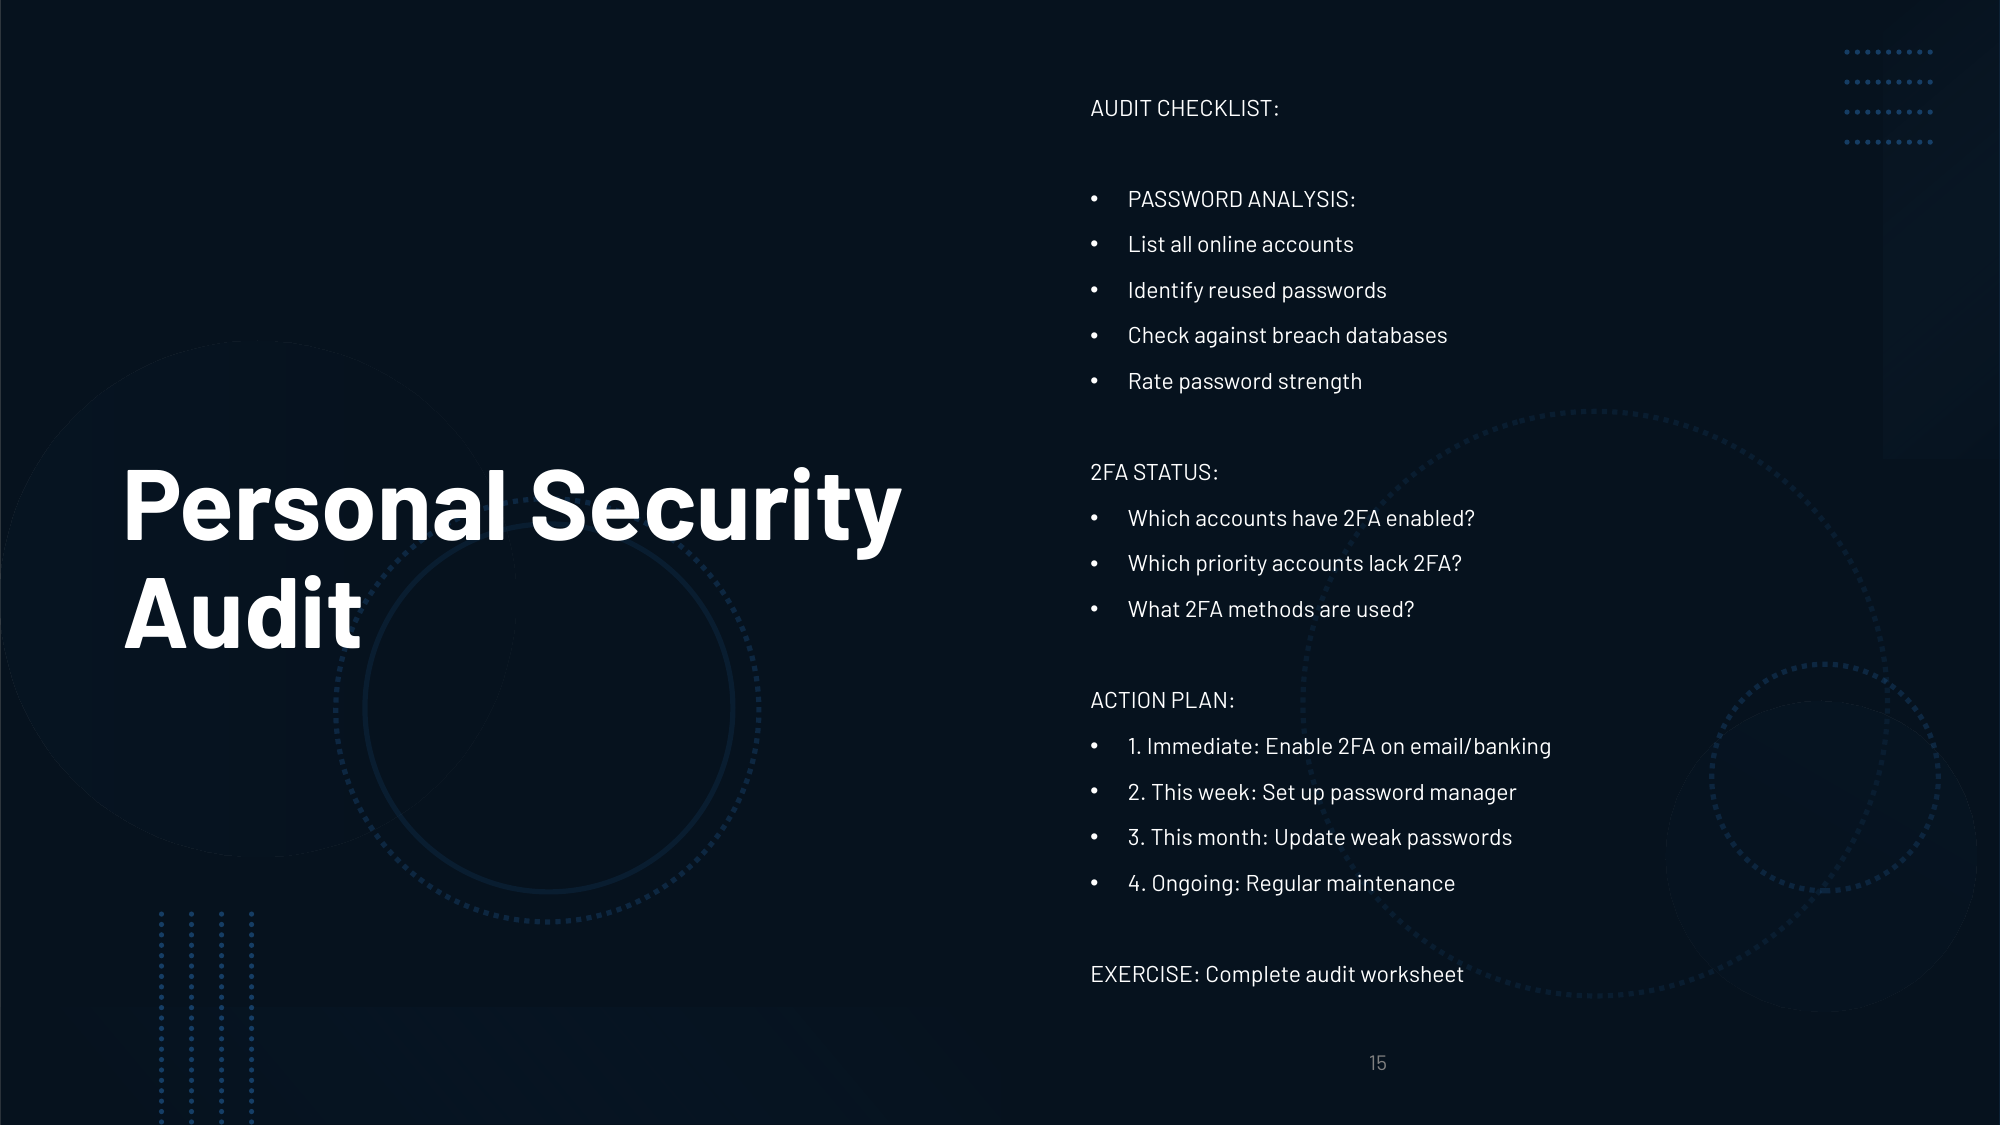

AUDIT CHECKLIST:

PASSWORD ANALYSIS:
List all online accounts
Identify reused passwords
Check against breach databases
Rate password strength

2FA STATUS:
Which accounts have 2FA enabled?
Which priority accounts lack 2FA?
What 2FA methods are used?

ACTION PLAN:
1. Immediate: Enable 2FA on email/banking
2. This week: Set up password manager
3. This month: Update weak passwords
4. Ongoing: Regular maintenance

EXERCISE: Complete audit worksheet
# Personal Security Audit

15